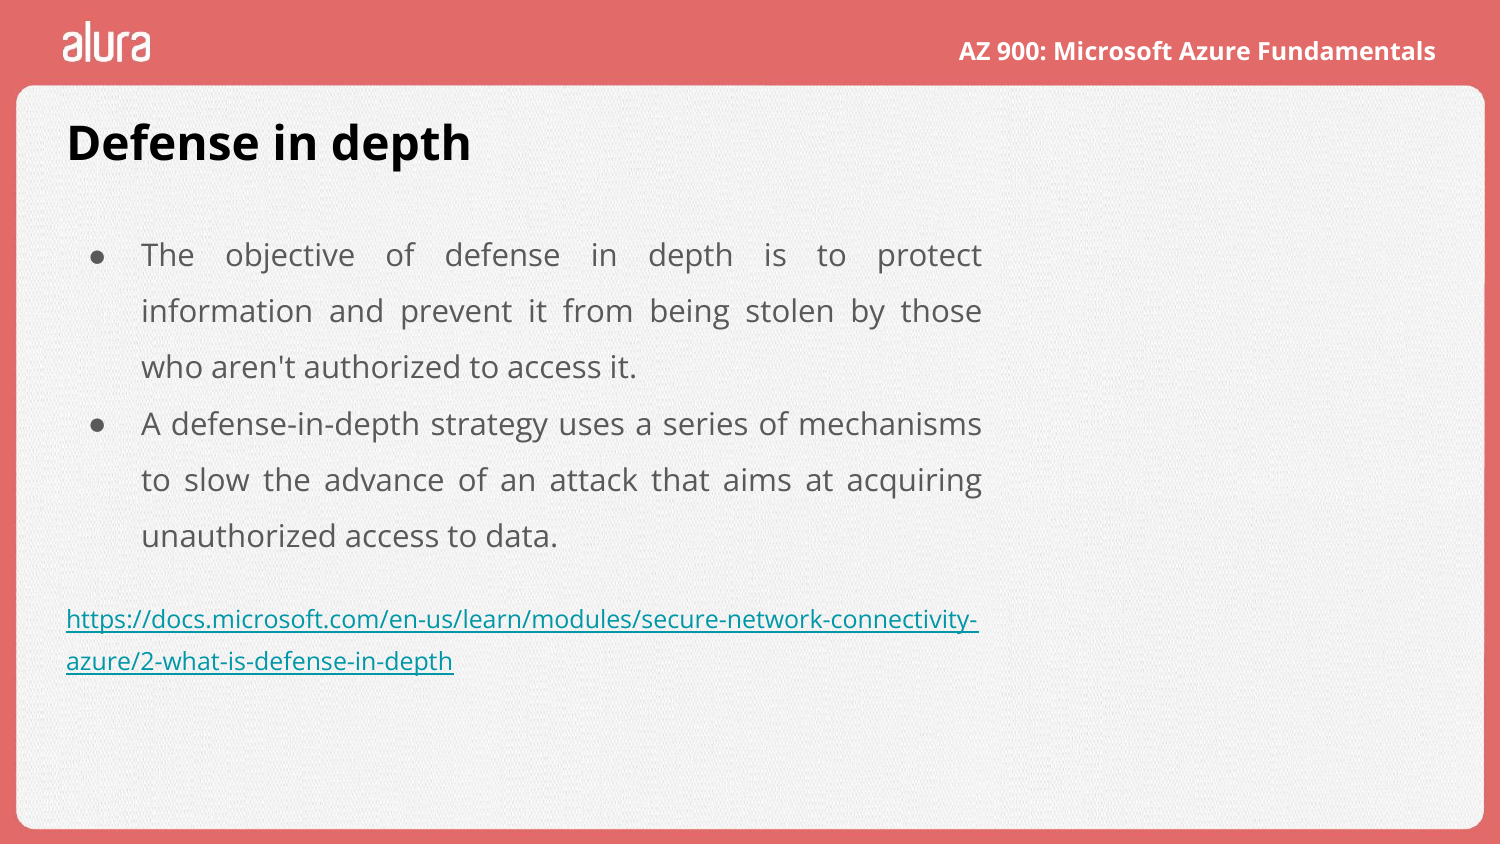

# Defense in depth

The objective of defense in depth is to protect information and prevent it from being stolen by those who aren't authorized to access it.
A defense-in-depth strategy uses a series of mechanisms to slow the advance of an attack that aims at acquiring unauthorized access to data.
https://docs.microsoft.com/en-us/learn/modules/secure-network-connectivity-azure/2-what-is-defense-in-depth